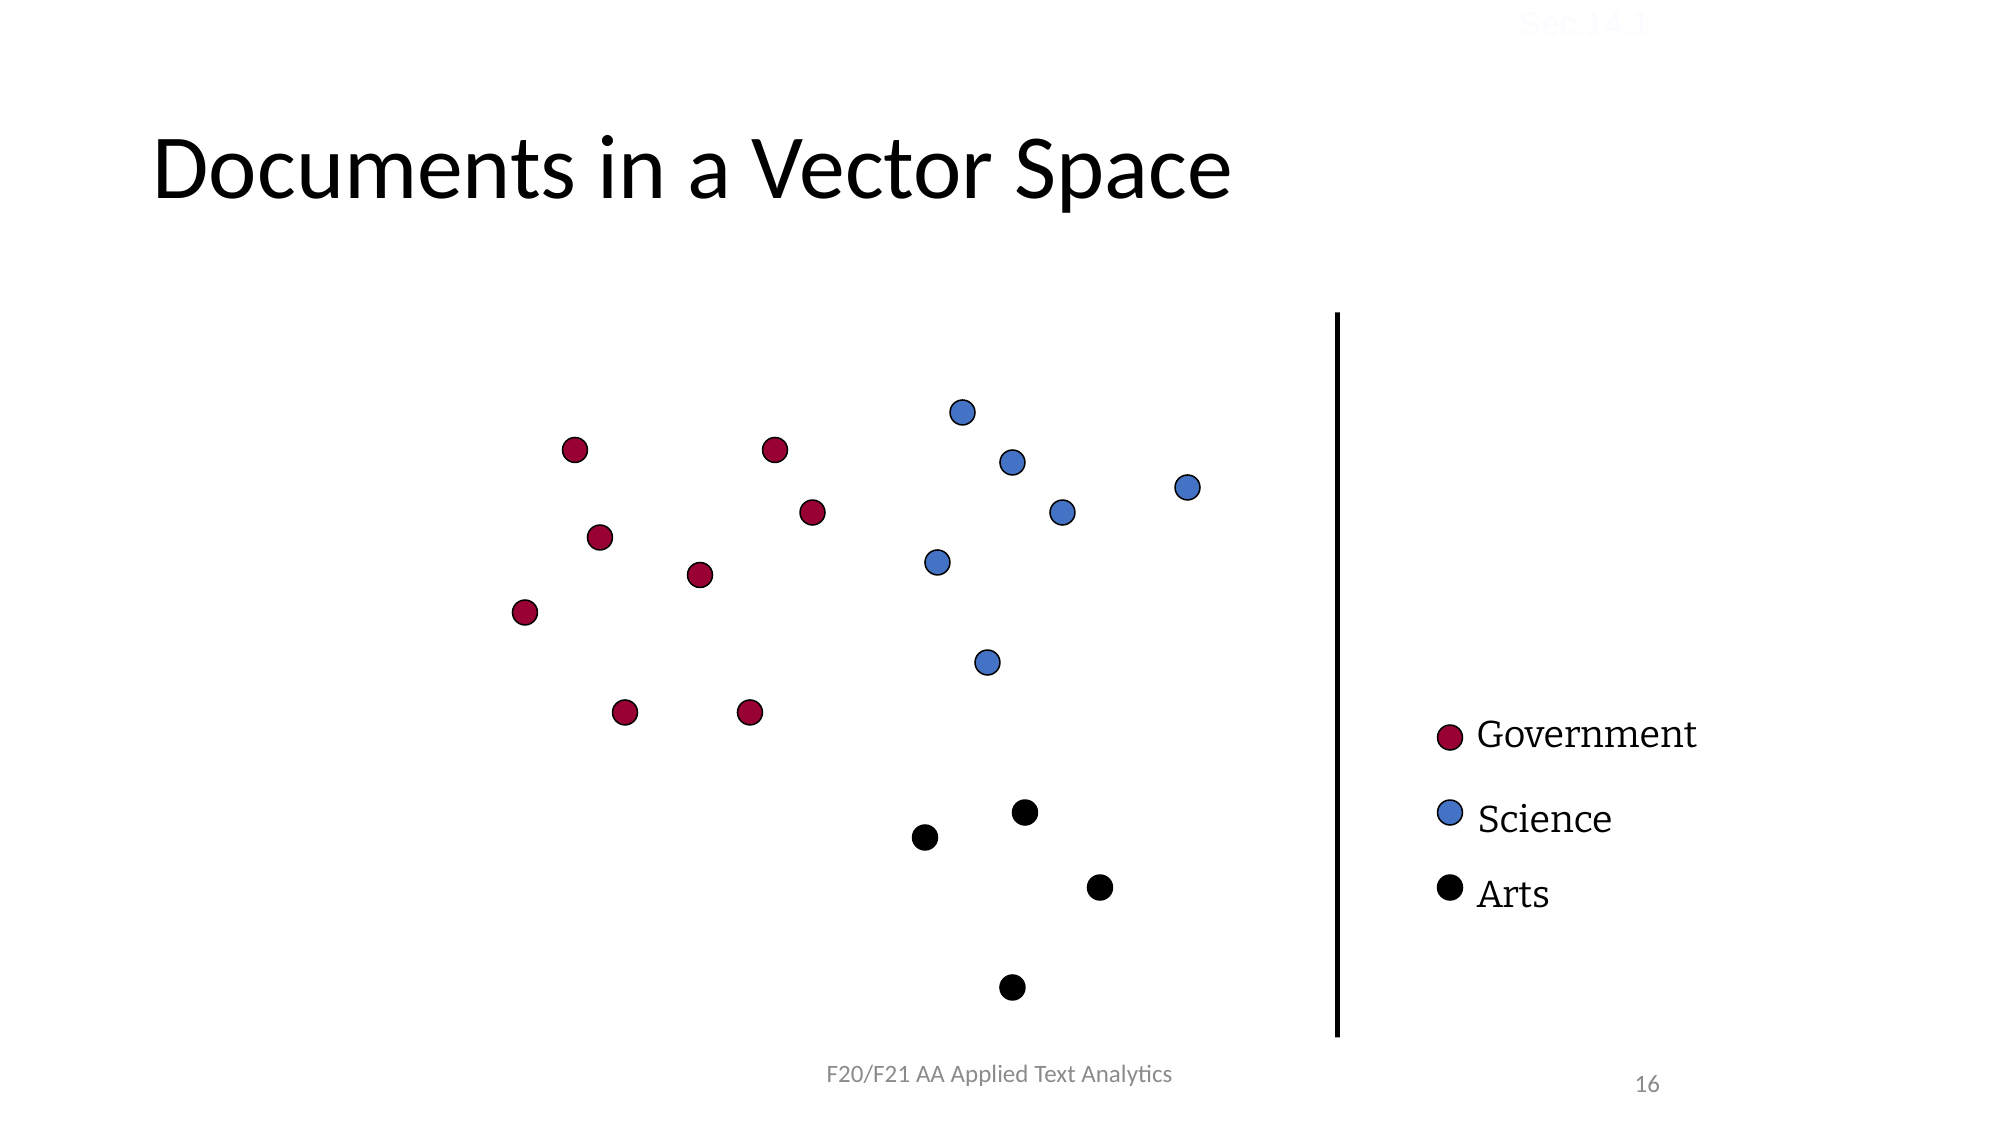

Sec.14.1
# Documents in a Vector Space

Government

Science

Arts

F20/F21 AA Applied Text Analytics
16